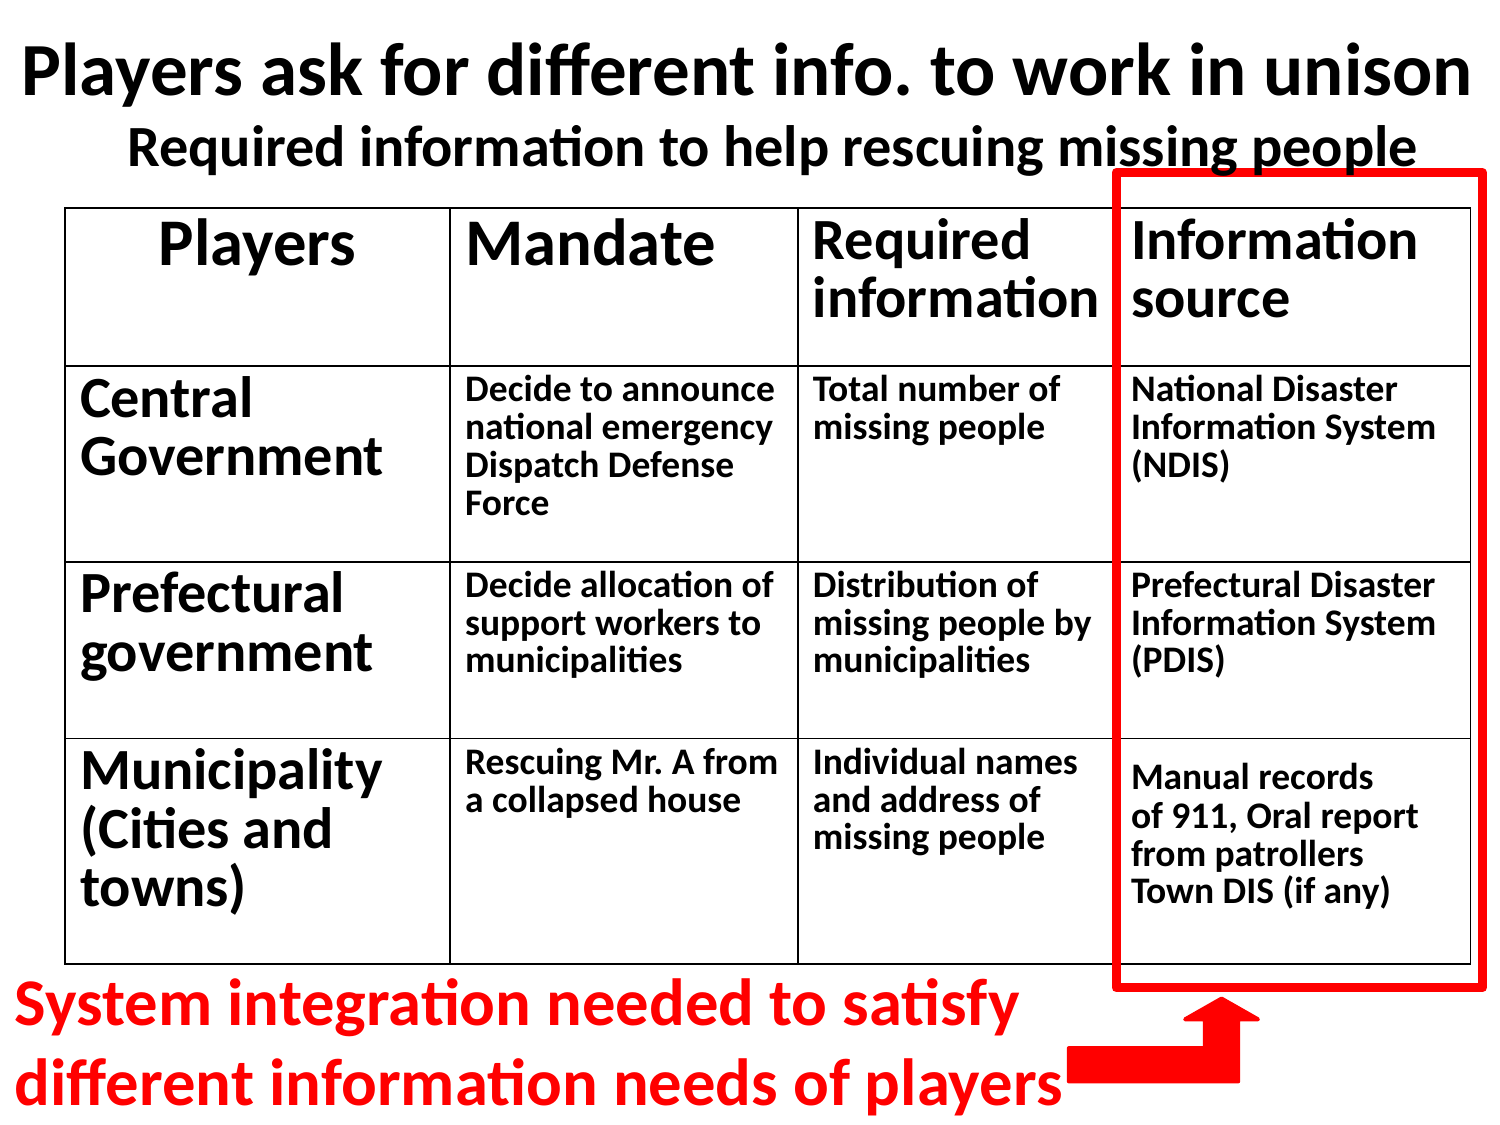

# Players ask for different info. to work in unison
Required information to help rescuing missing people

| Players | Mandate | Required information | Information source |
| --- | --- | --- | --- |
| Central Government | Decide to announce national emergency Dispatch Defense Force | Total number of missing people | National Disaster Information System (NDIS) |
| Prefectural government | Decide allocation of support workers to municipalities | Distribution of missing people by municipalities | Prefectural Disaster Information System (PDIS) |
| Municipality (Cities and towns) | Rescuing Mr. A from a collapsed house | Individual names and address of missing people | Manual records 　of 911, Oral report from patrollers Town DIS (if any) |
System integration needed to satisfy different information needs of players